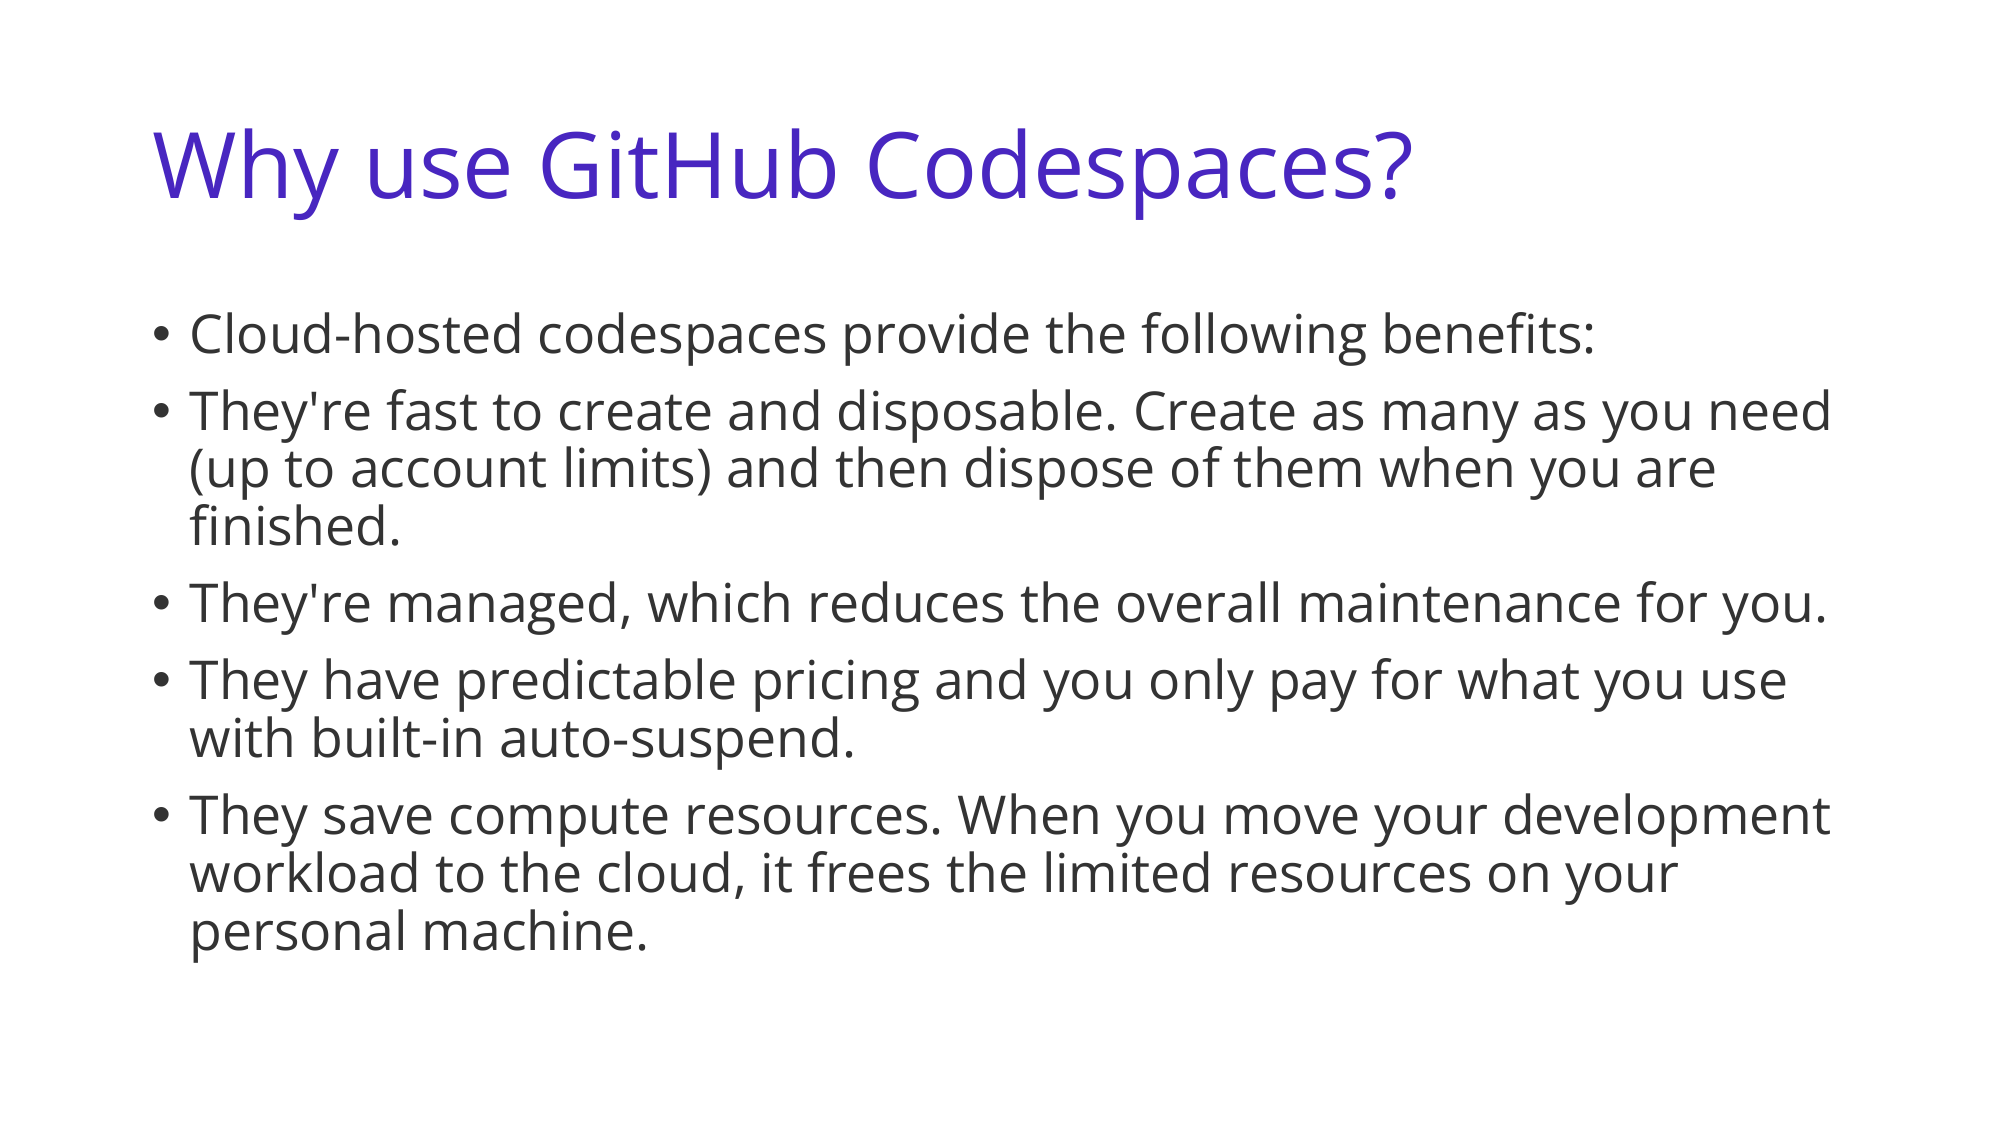

# Why use GitHub Codespaces?
Cloud-hosted codespaces provide the following benefits:
They're fast to create and disposable. Create as many as you need (up to account limits) and then dispose of them when you are finished.
They're managed, which reduces the overall maintenance for you.
They have predictable pricing and you only pay for what you use with built-in auto-suspend.
They save compute resources. When you move your development workload to the cloud, it frees the limited resources on your personal machine.